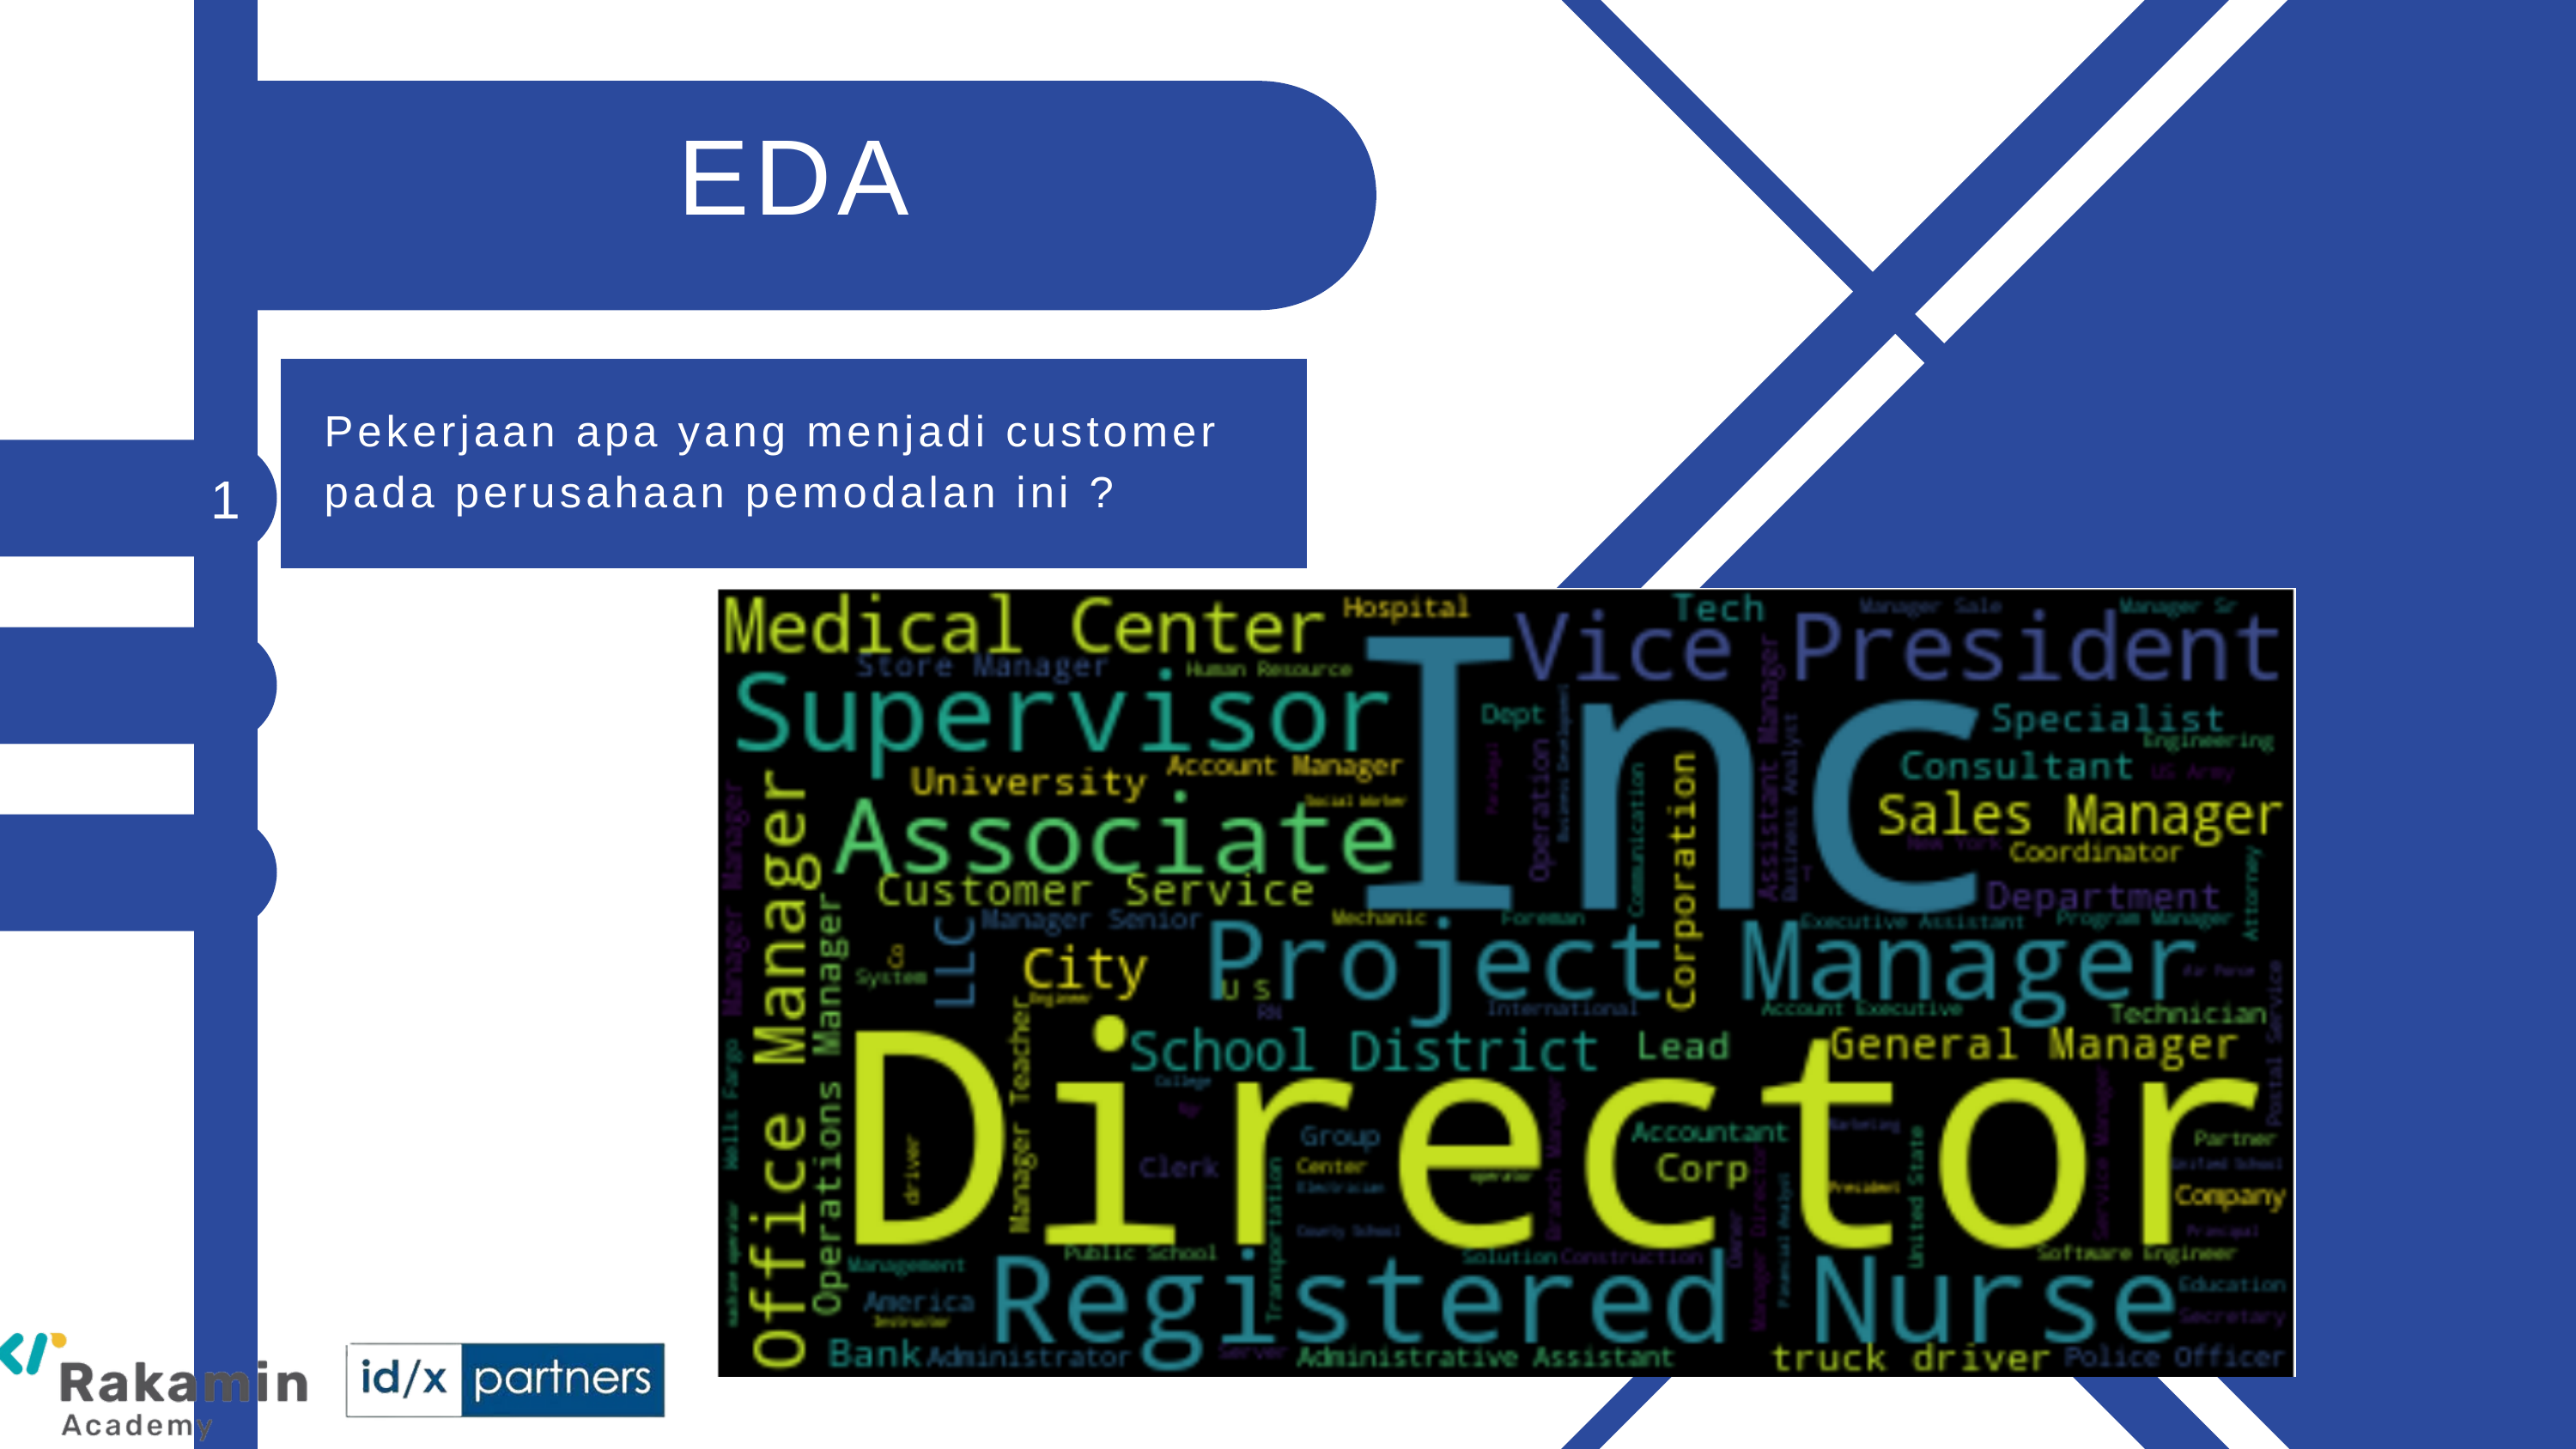

EDA

Pekerjaan apa yang menjadi customer pada perusahaan pemodalan ini ?
1